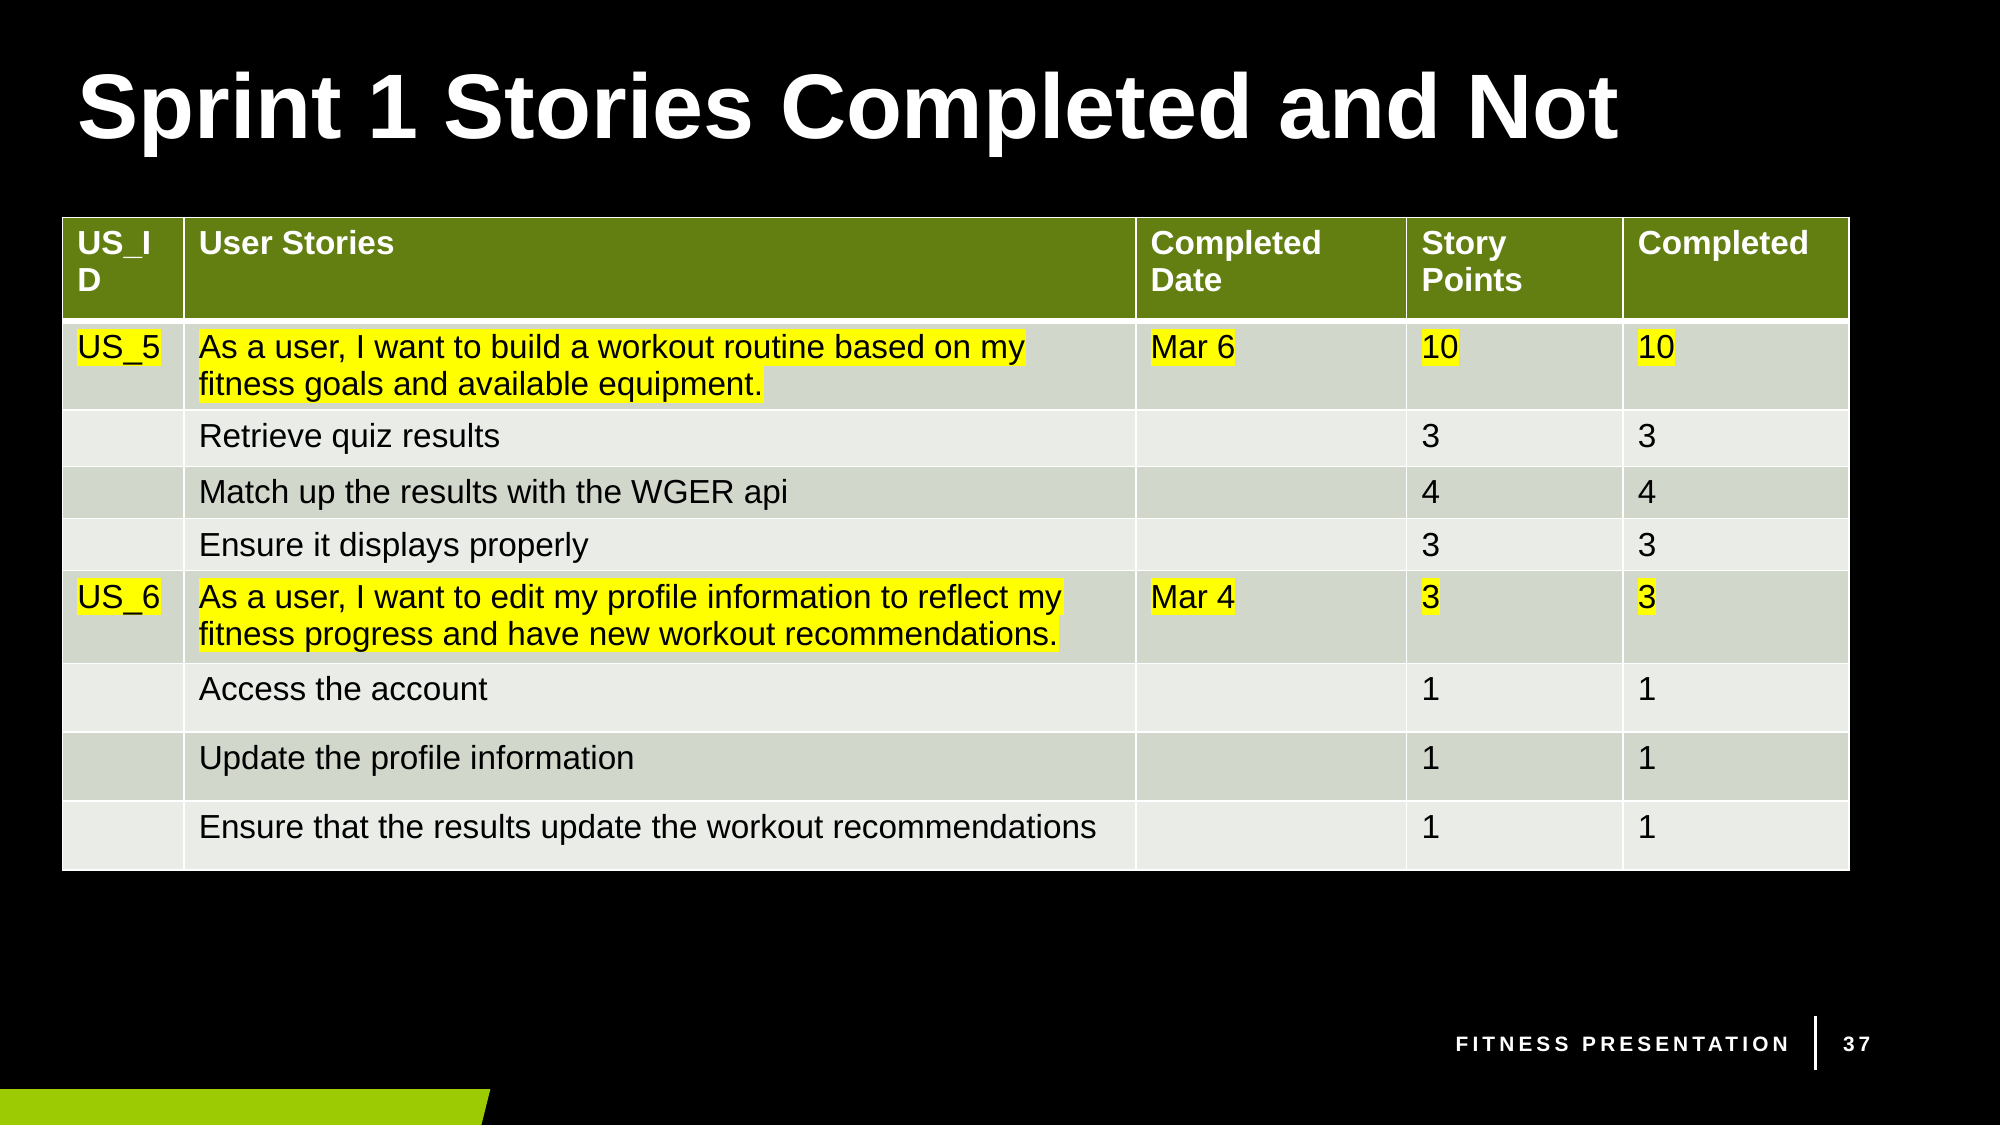

# Sprint 1 Stories Completed and Not
| US\_ID | User Stories | Completed Date | Story Points | Completed |
| --- | --- | --- | --- | --- |
| US\_5 | As a user, I want to build a workout routine based on my fitness goals and available equipment. | Mar 6 | 10 | 10 |
|  | Retrieve quiz results |  | 3 | 3 |
|  | Match up the results with the WGER api |  | 4 | 4 |
|  | Ensure it displays properly |  | 3 | 3 |
| US\_6 | As a user, I want to edit my profile information to reflect my fitness progress and have new workout recommendations. | Mar 4 | 3 | 3 |
|  | Access the account |  | 1 | 1 |
|  | Update the profile information |  | 1 | 1 |
|  | Ensure that the results update the workout recommendations |  | 1 | 1 |
Fitness Presentation
37